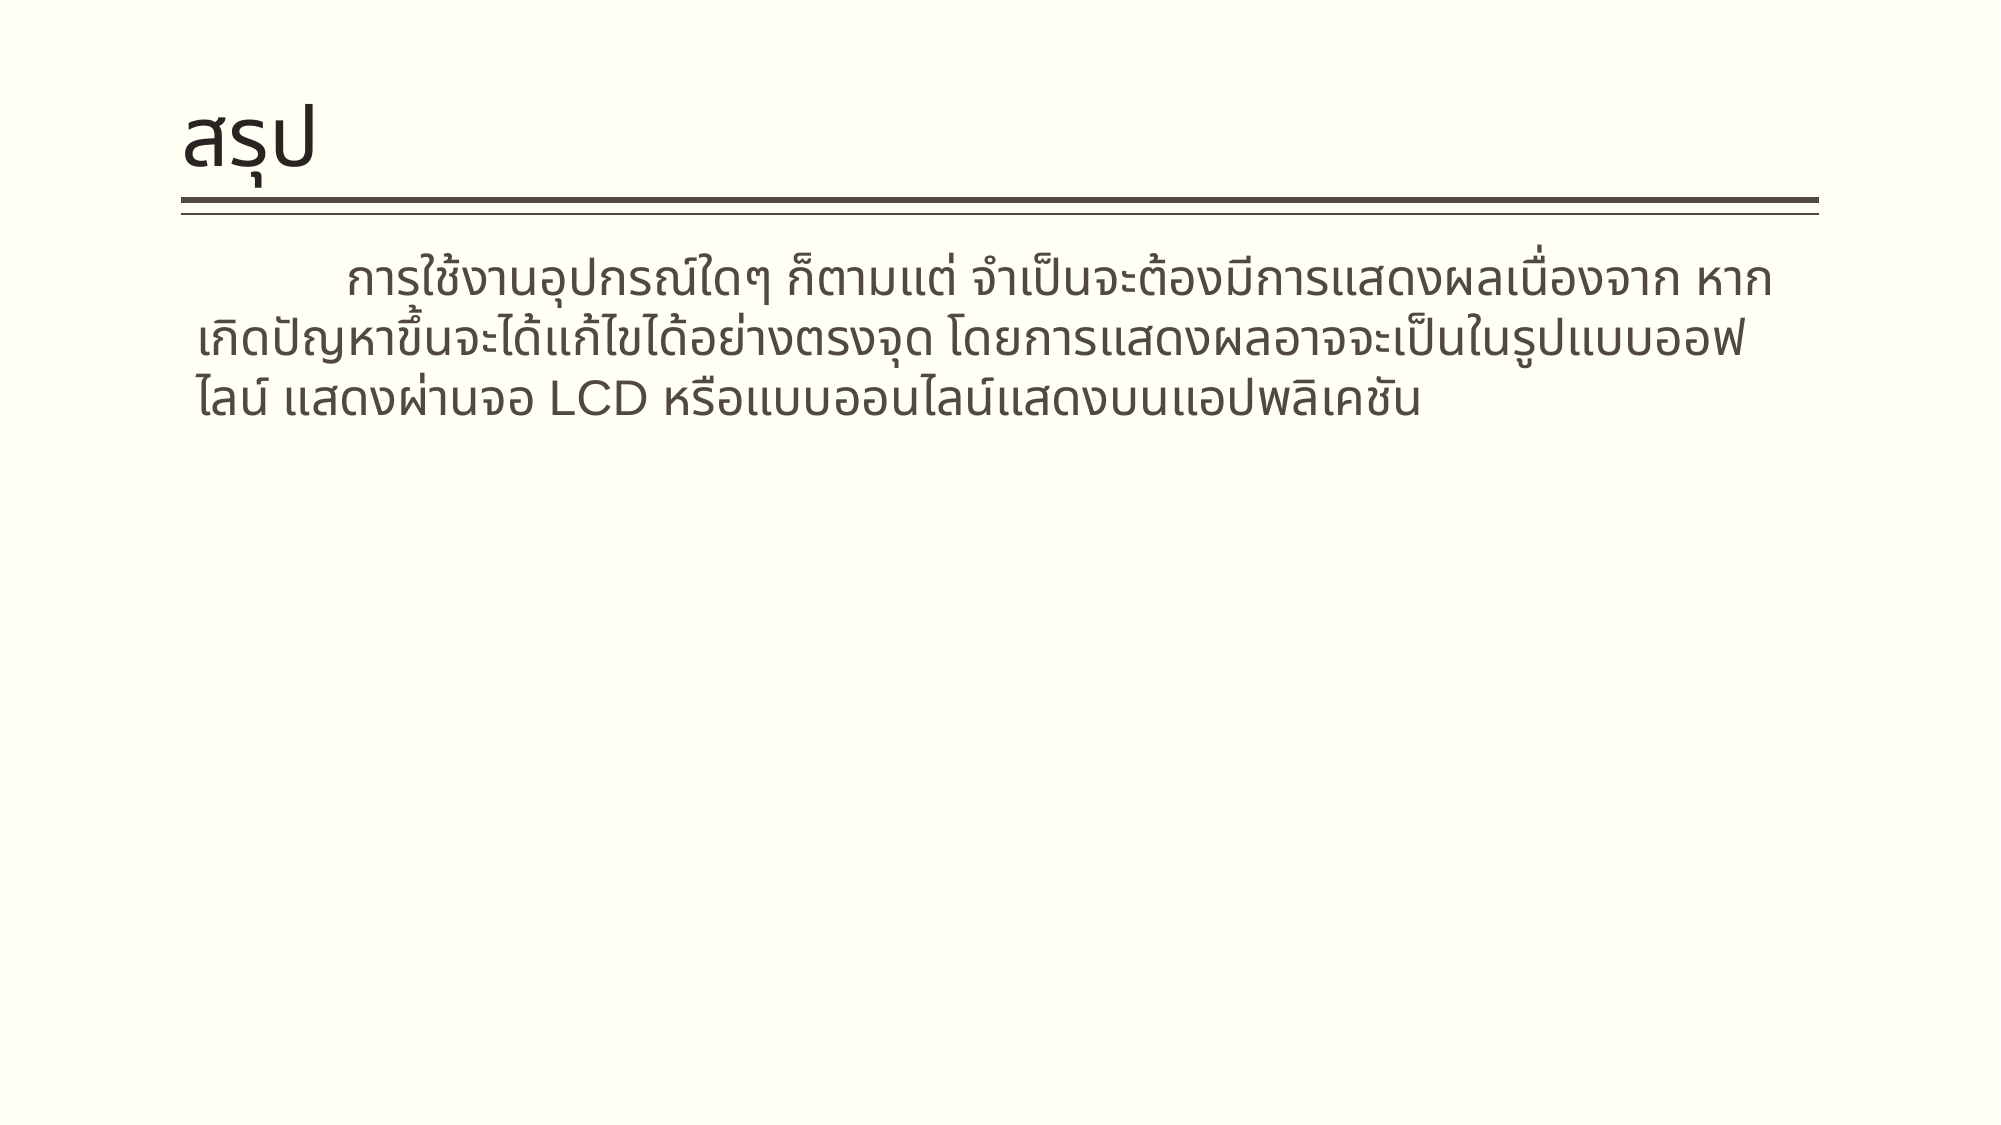

# สรุป
	การใช้งานอุปกรณ์ใดๆ ก็ตามแต่ จำเป็นจะต้องมีการแสดงผลเนื่องจาก หากเกิดปัญหาขึ้นจะได้แก้ไขได้อย่างตรงจุด โดยการแสดงผลอาจจะเป็นในรูปแบบออฟไลน์ แสดงผ่านจอ LCD หรือแบบออนไลน์แสดงบนแอปพลิเคชัน